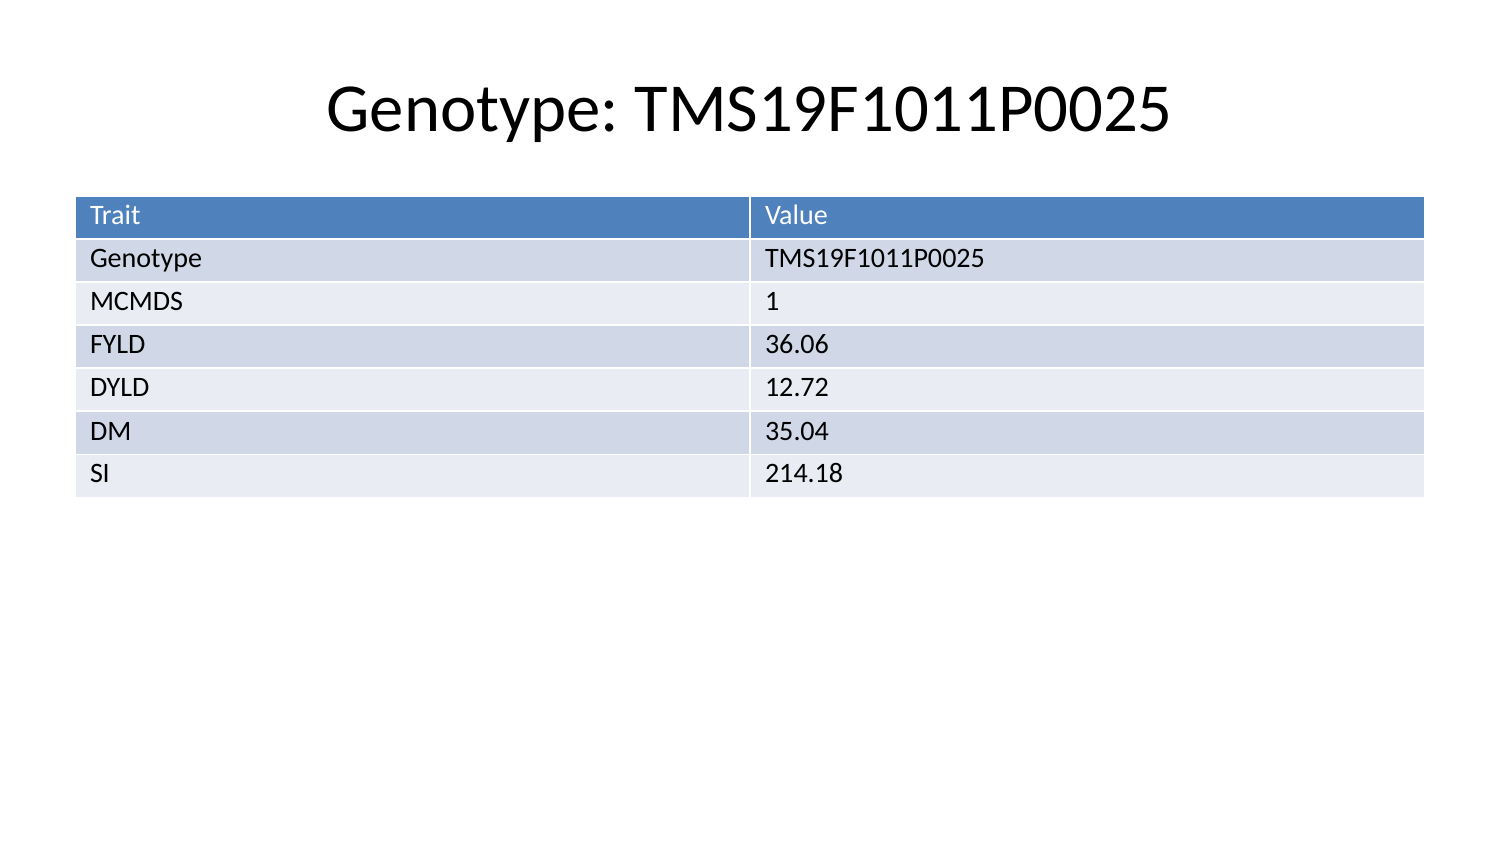

# Genotype: TMS19F1011P0025
| Trait | Value |
| --- | --- |
| Genotype | TMS19F1011P0025 |
| MCMDS | 1 |
| FYLD | 36.06 |
| DYLD | 12.72 |
| DM | 35.04 |
| SI | 214.18 |